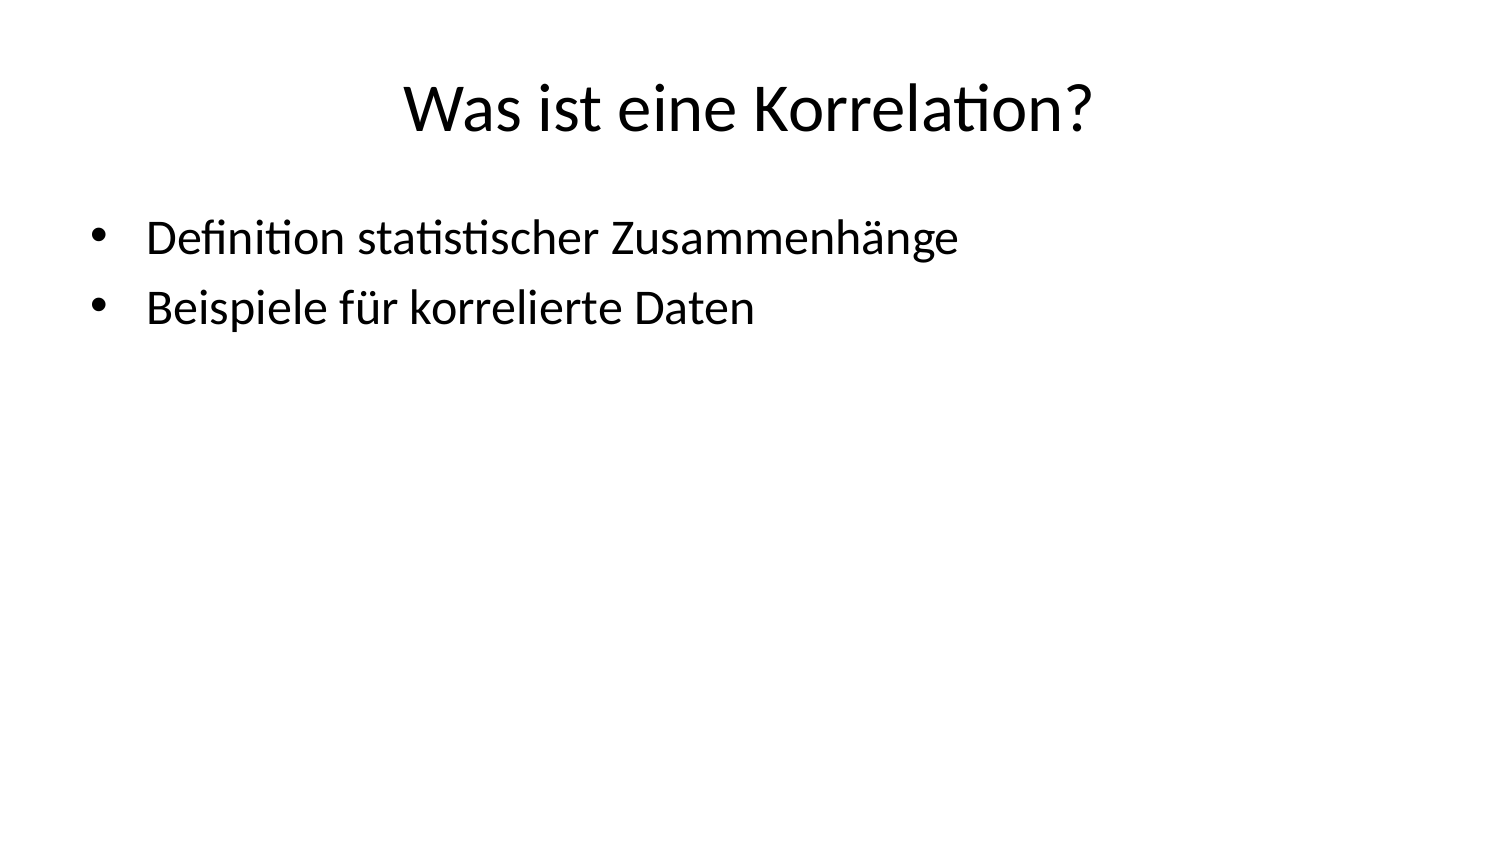

# Was ist eine Korrelation?
Definition statistischer Zusammenhänge
Beispiele für korrelierte Daten